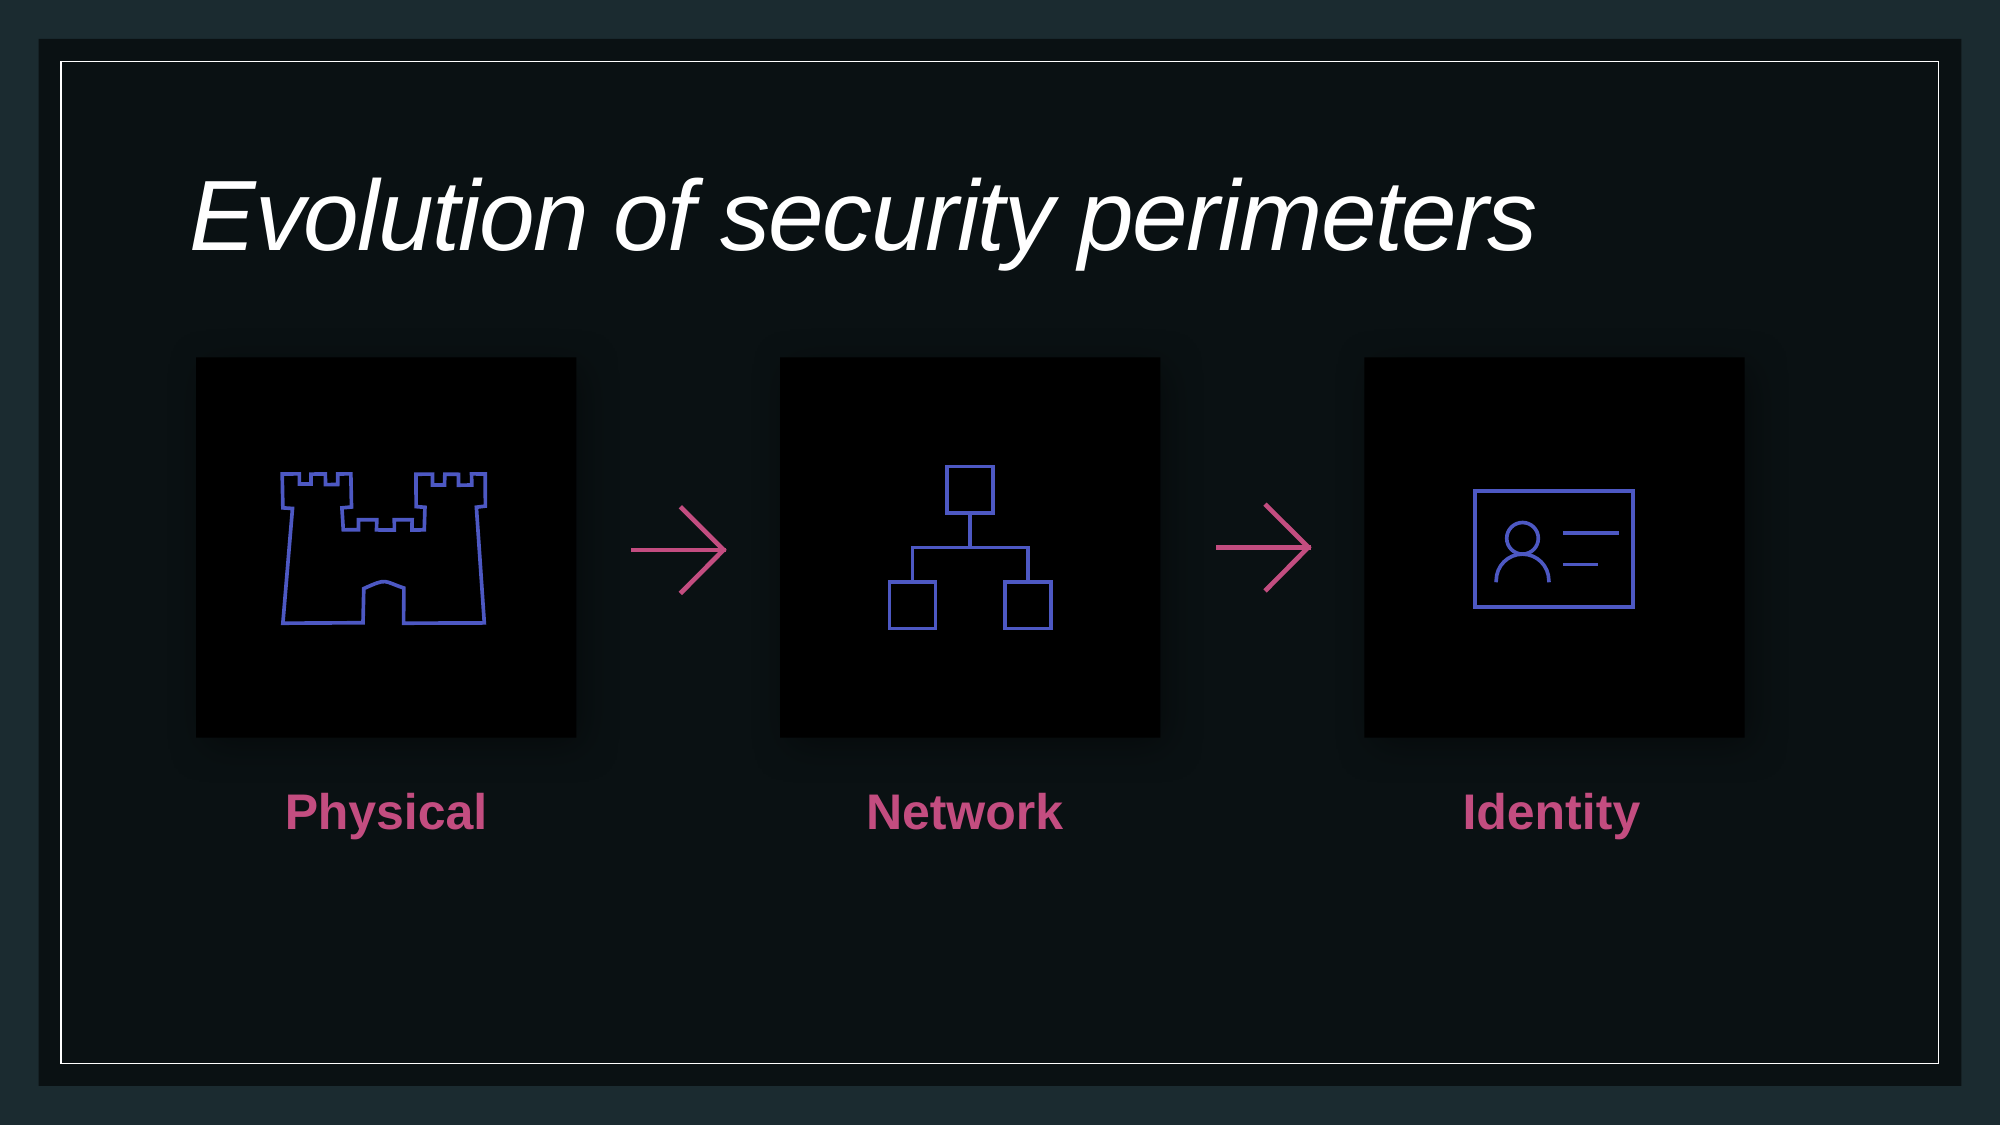

# Evolution of security perimeters

Physical
Network
Identity